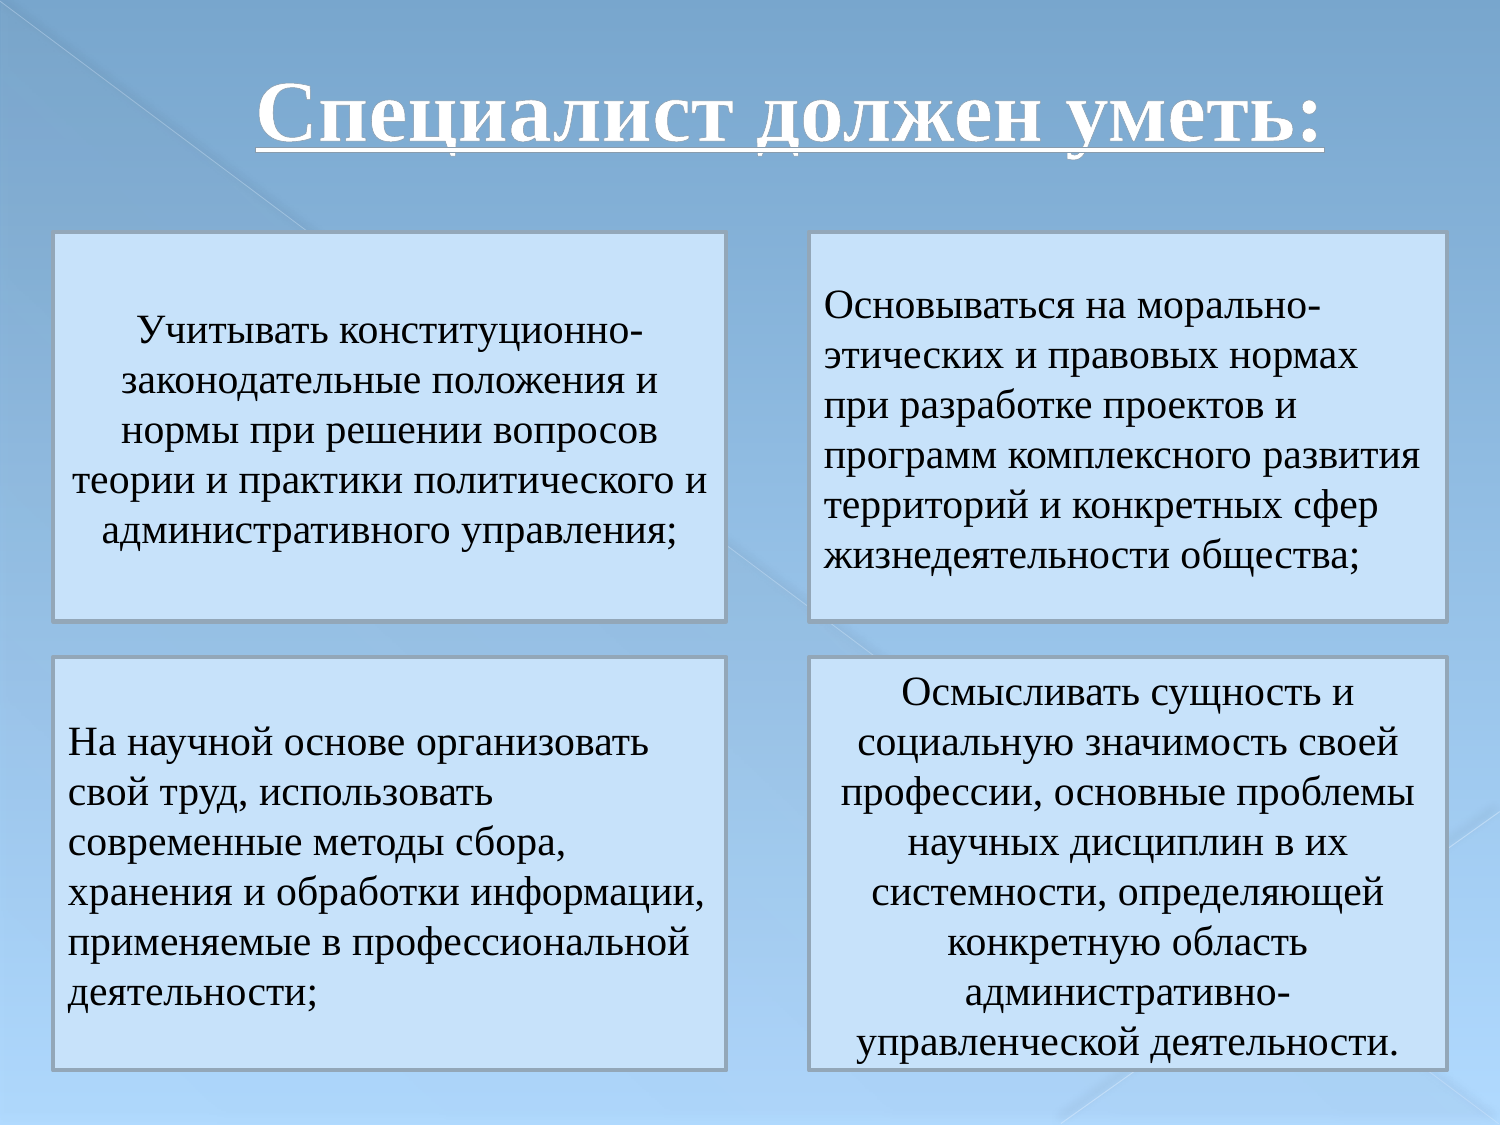

# Специалист должен уметь:
Учитывать конституционно-законодательные положения и нормы при решении вопросов теории и практики политического и административного управления;
Основываться на морально-этических и правовых нормах при разработке проектов и программ комплексного развития территорий и конкретных сфер жизнедеятельности общества;
На научной основе организовать свой труд, использовать современные методы сбора, хранения и обработки информации, применяемые в профессиональной деятельности;
Осмысливать сущность и социальную значимость своей профессии, основные проблемы научных дисциплин в их системности, определяющей конкретную область административно-управленческой деятельности.